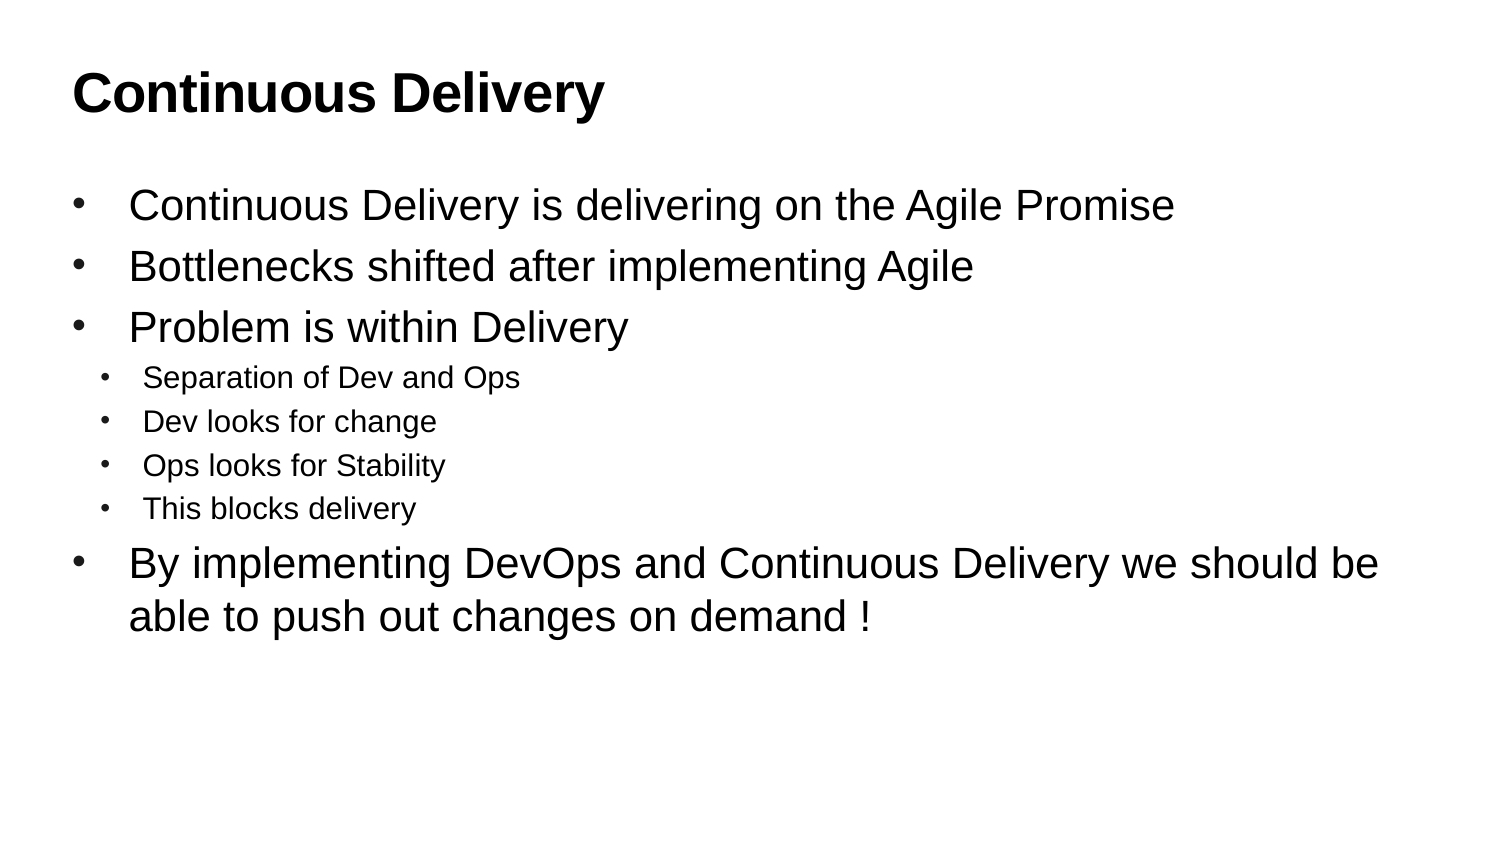

# Continuous Delivery
Continuous Delivery is delivering on the Agile Promise
Bottlenecks shifted after implementing Agile
Problem is within Delivery
Separation of Dev and Ops
Dev looks for change
Ops looks for Stability
This blocks delivery
By implementing DevOps and Continuous Delivery we should be able to push out changes on demand !